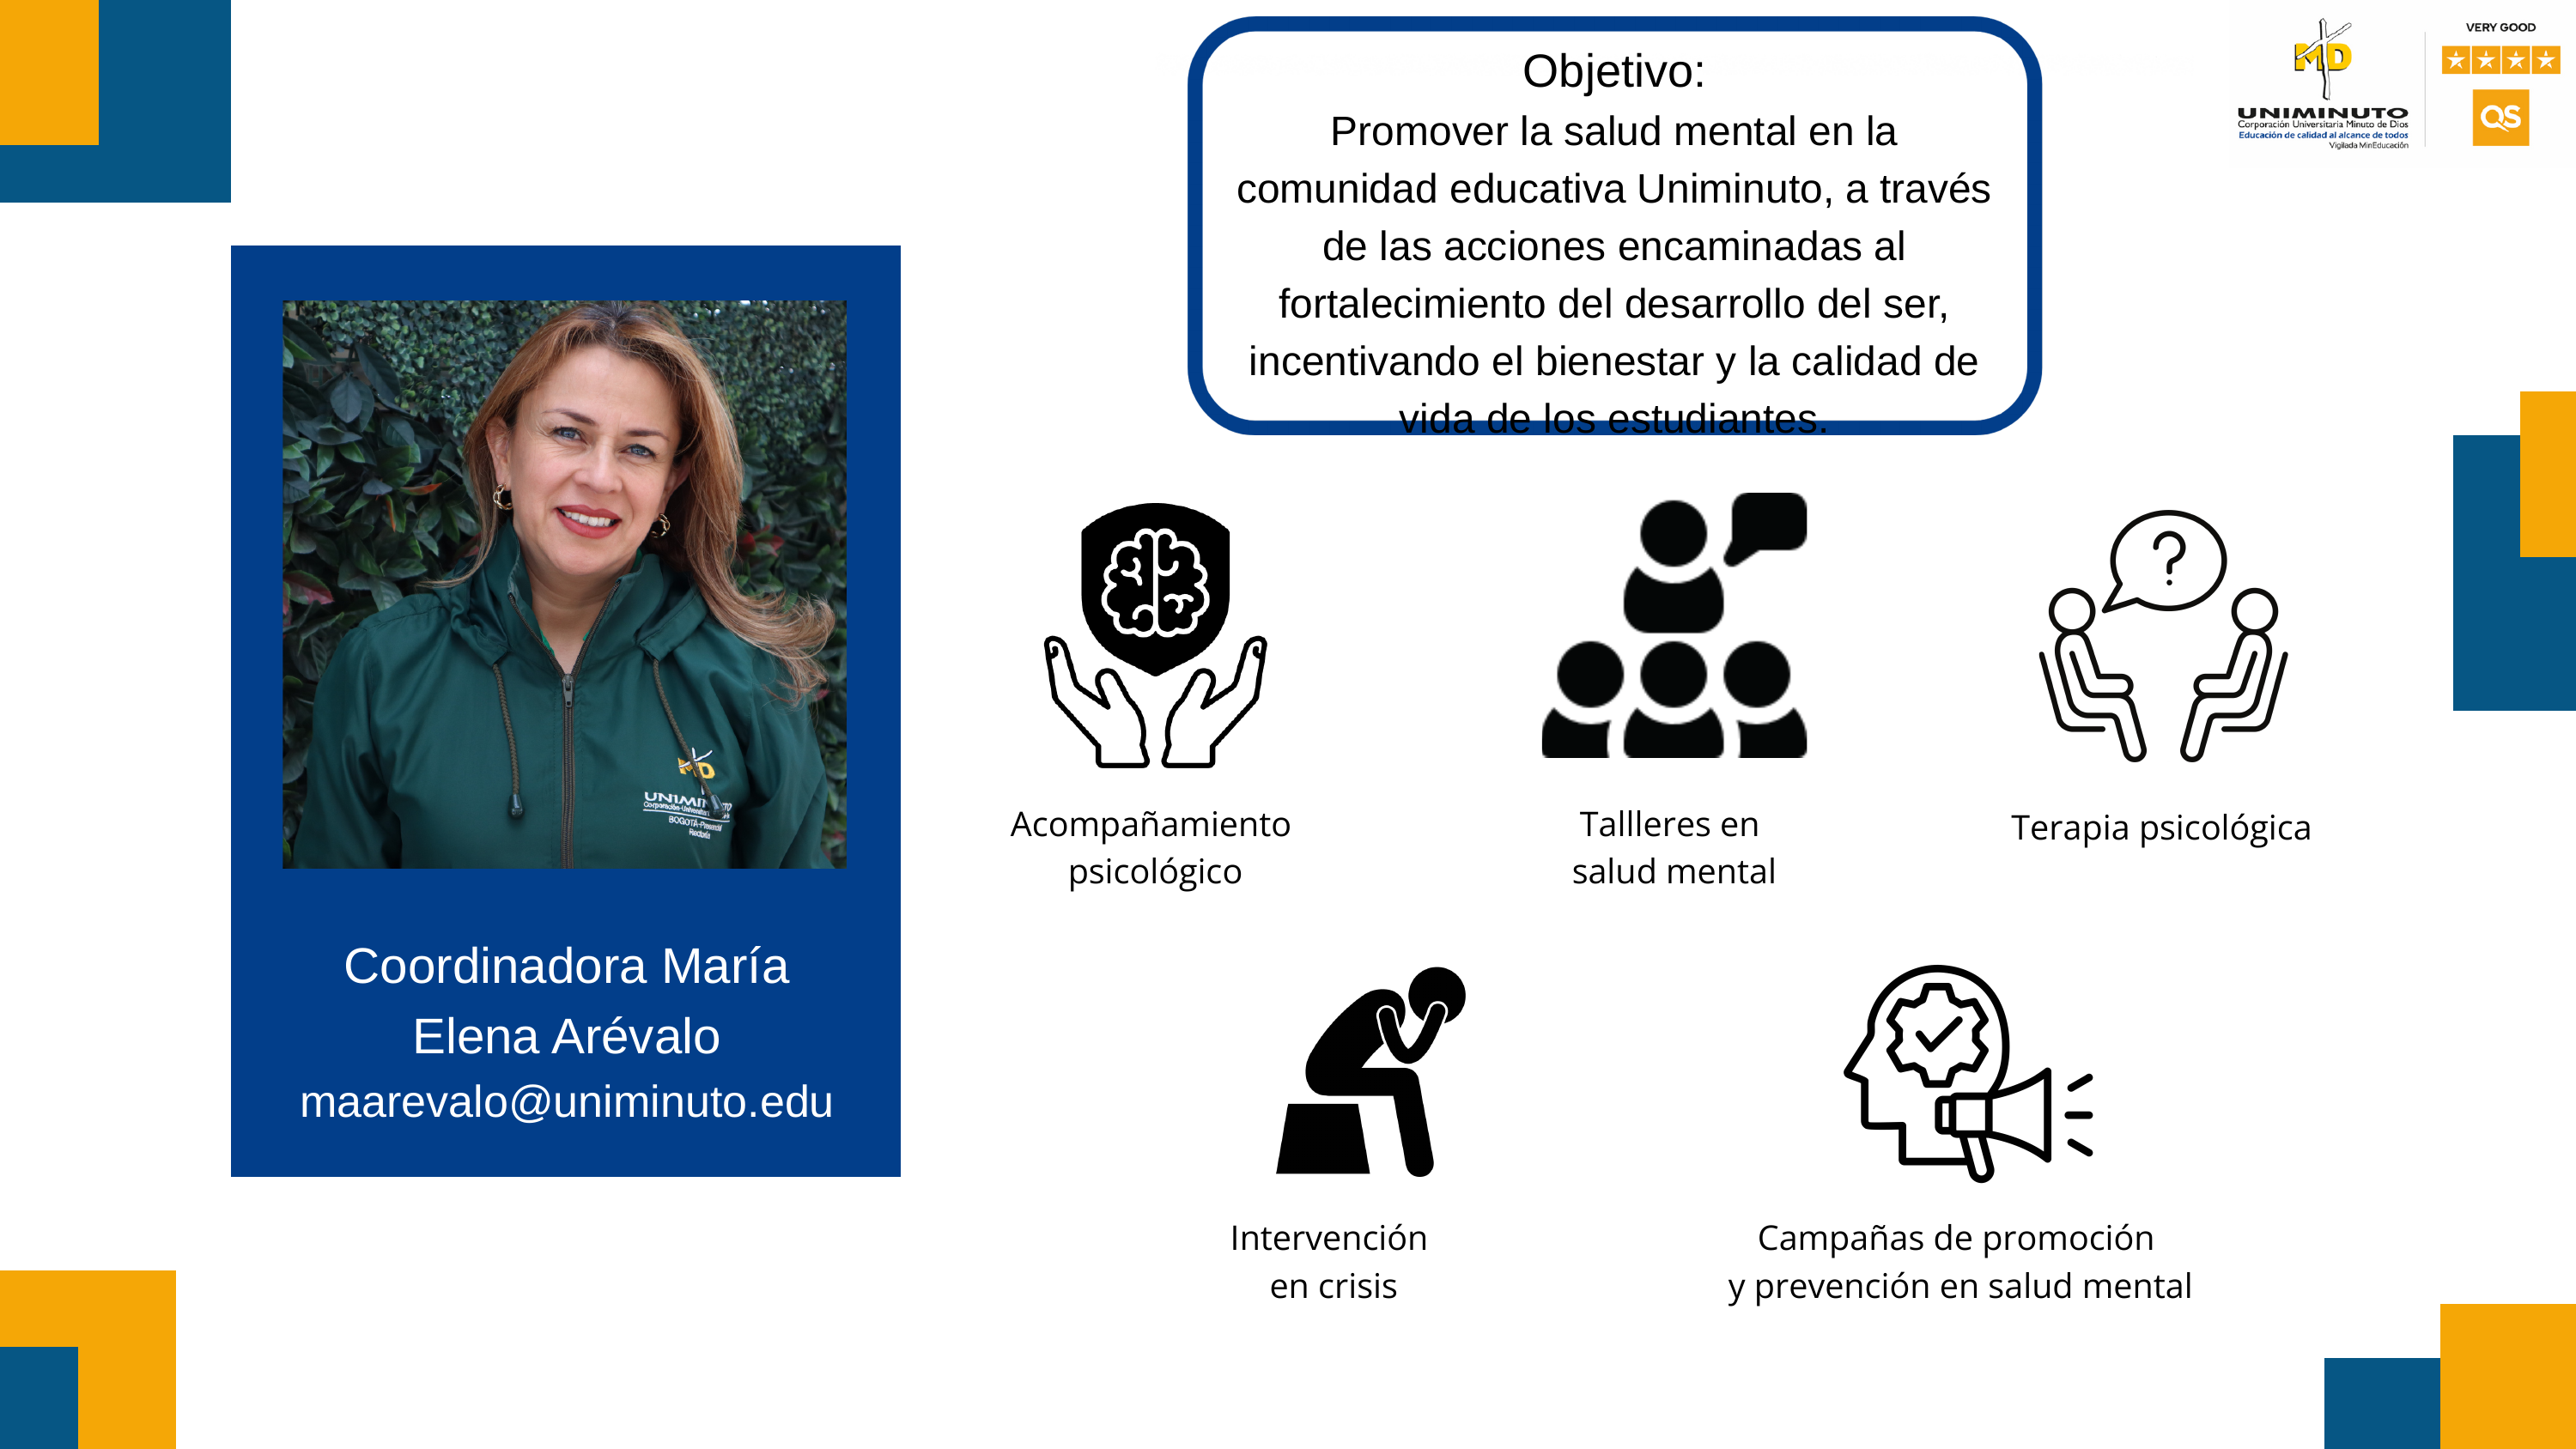

Objetivo:
Promover la salud mental en la comunidad educativa Uniminuto, a través de las acciones encaminadas al fortalecimiento del desarrollo del ser, incentivando el bienestar y la calidad de vida de los estudiantes.

Coordinadora María Elena Arévalo
maarevalo@uniminuto.edu

Acompañamiento
psicológico
Tallleres en
salud mental
Terapia psicológica
Coordinadora Javier
jleon@uniminuto.edu

Intervención
en crisis
Campañas de promoción
y prevención en salud mental